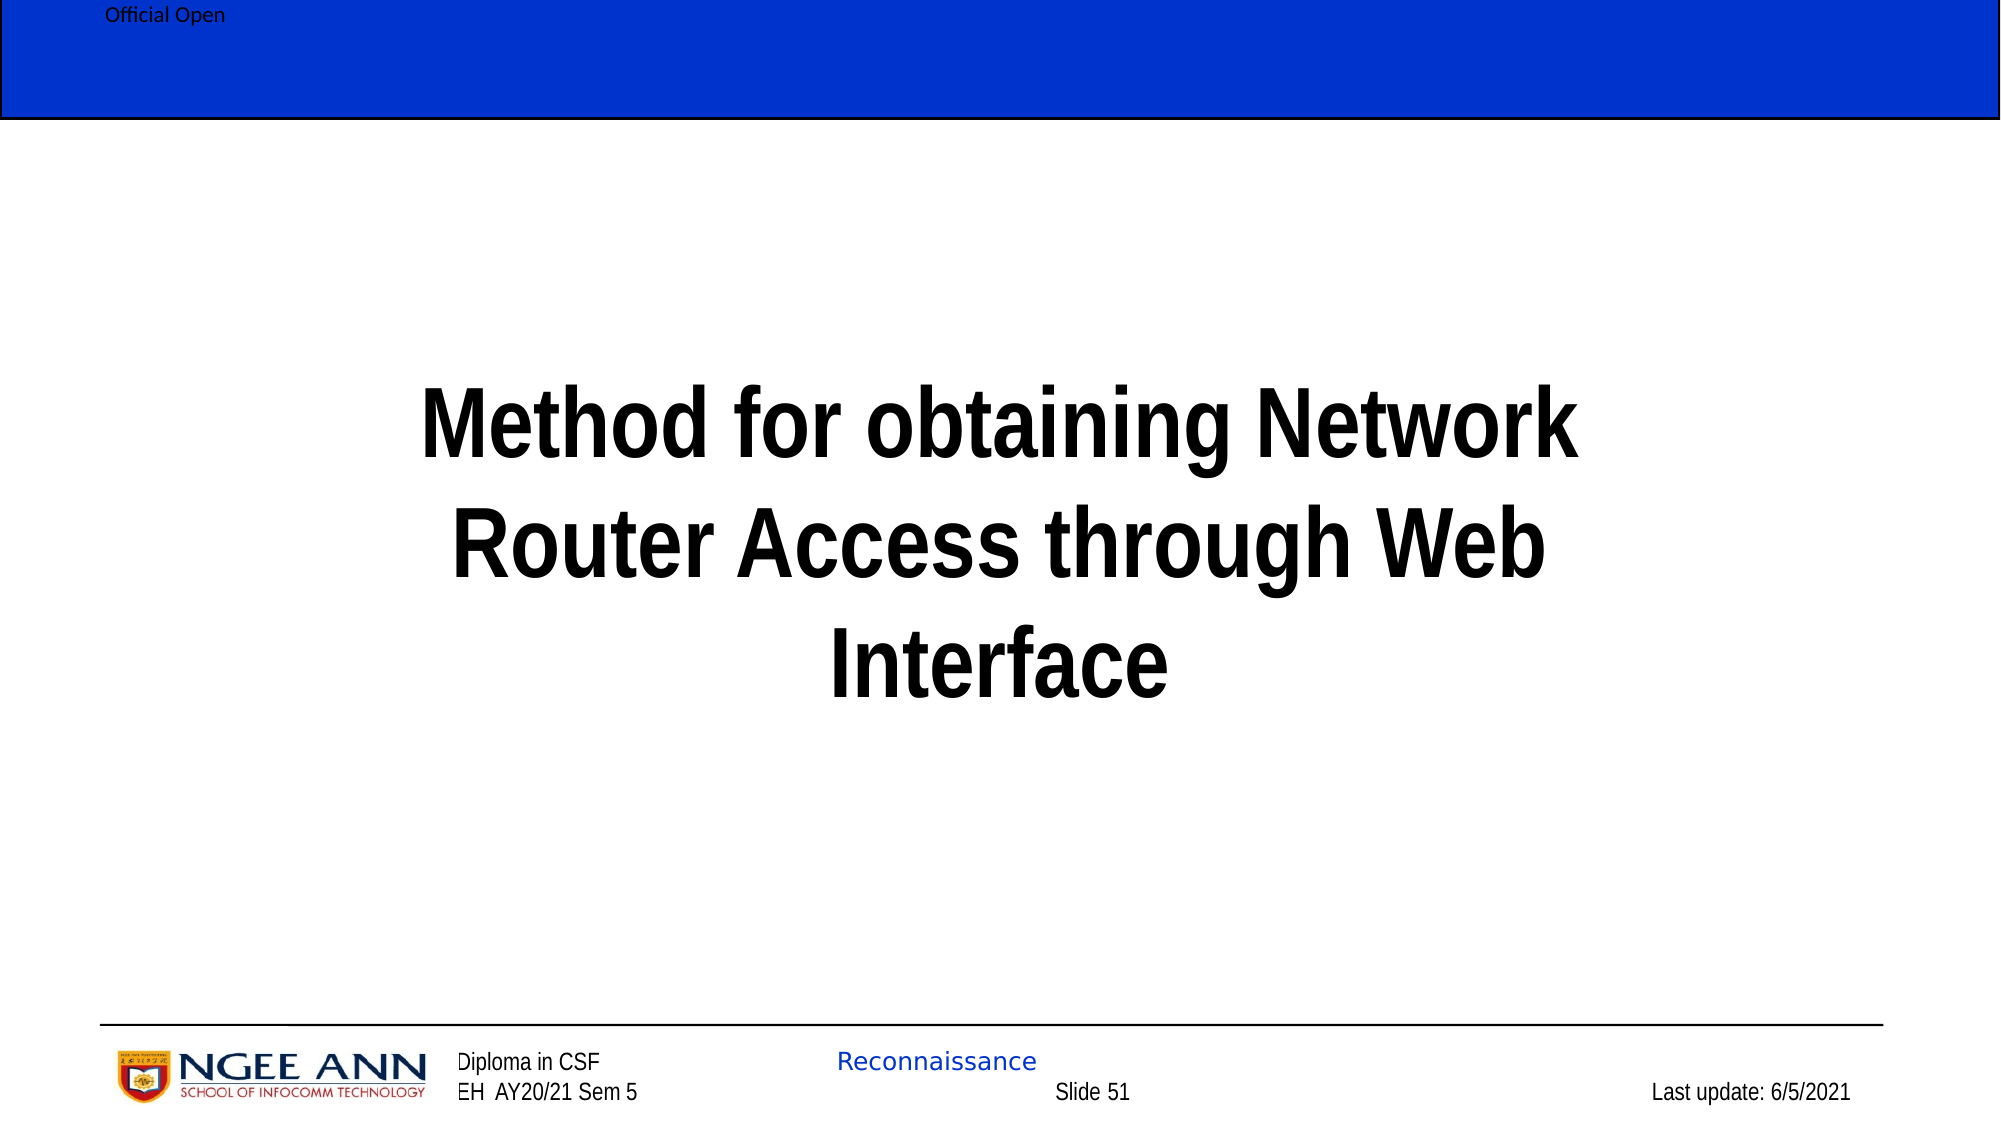

Method for obtaining Network Router Access through Web Interface